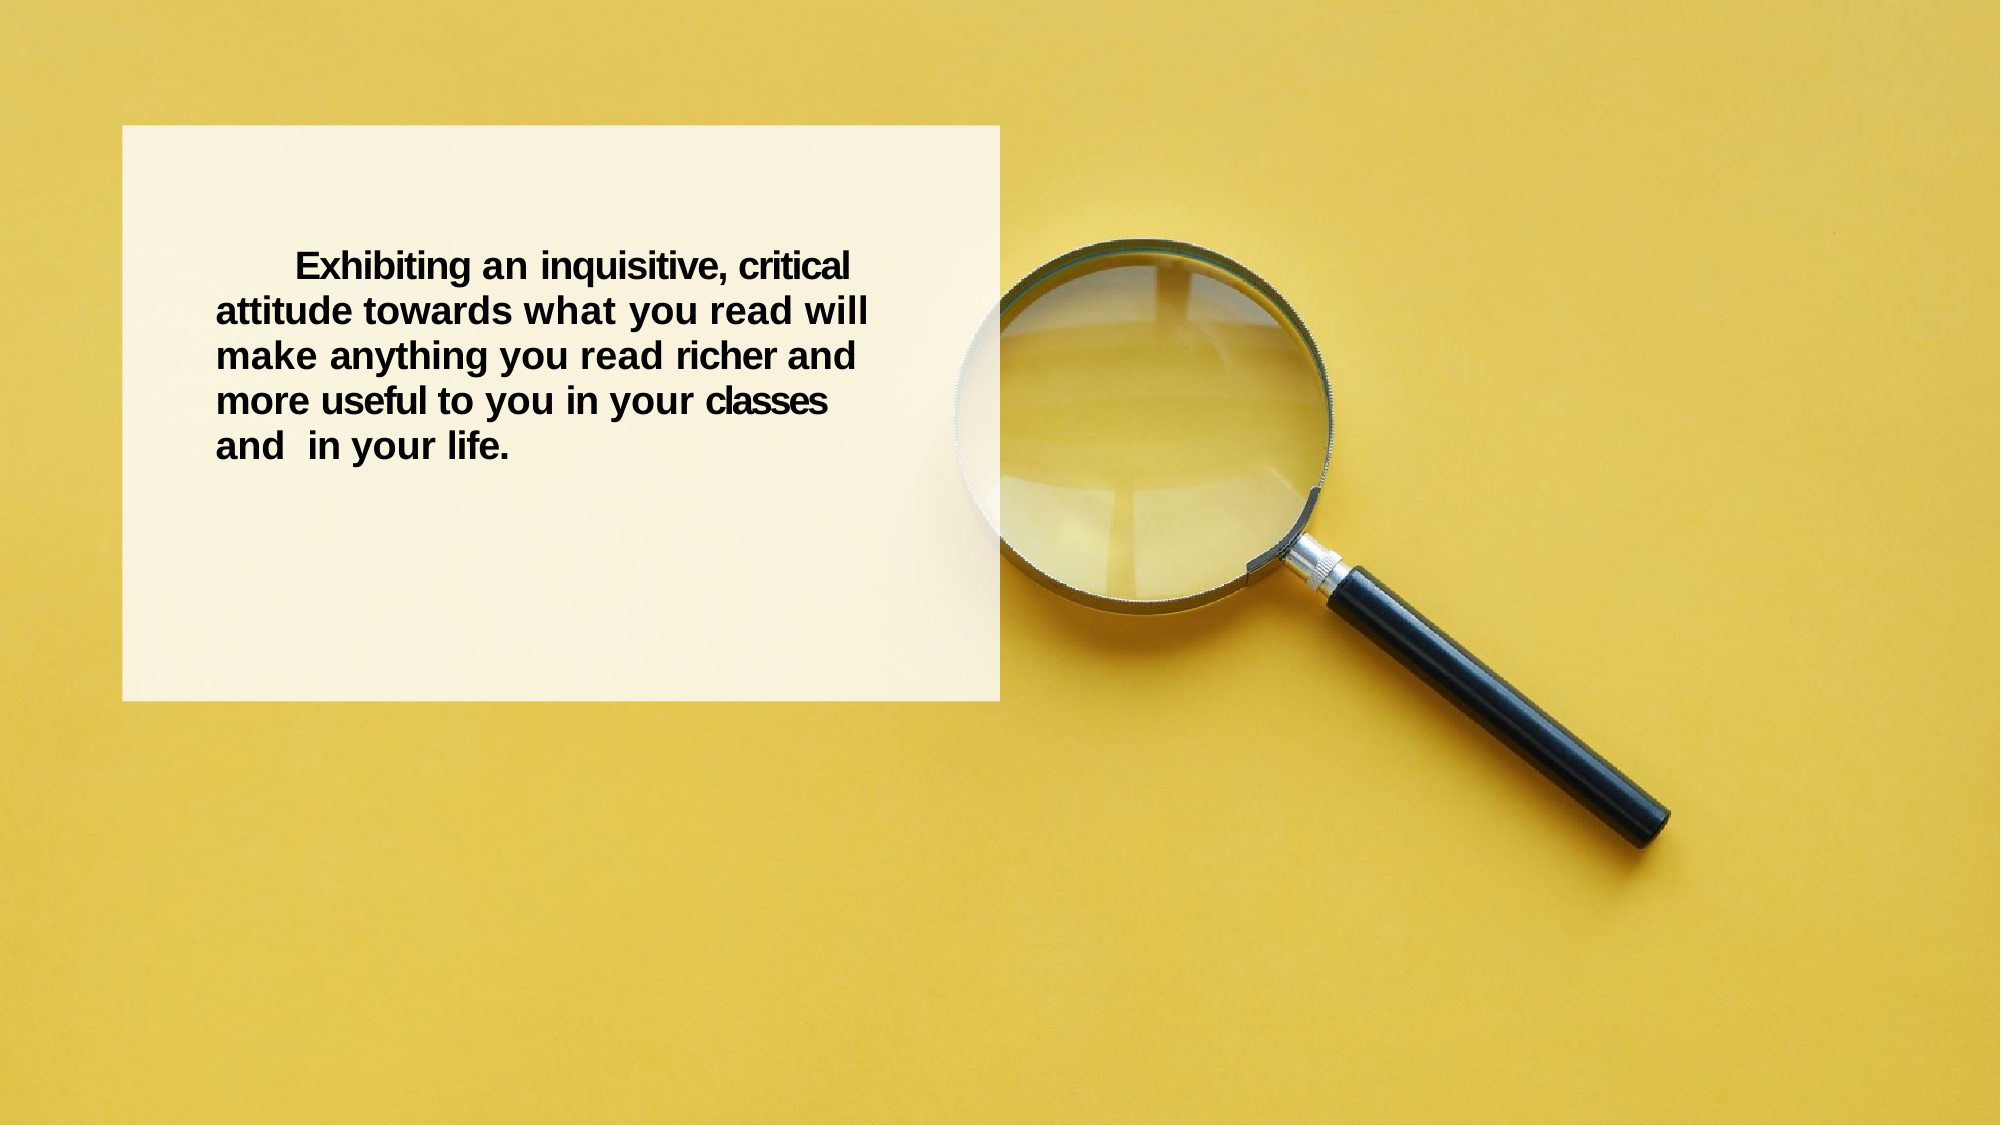

# Exhibiting an inquisitive, critical  attitude towards what you read will  make anything you read richer and  more useful to you in your classes and  in your life.